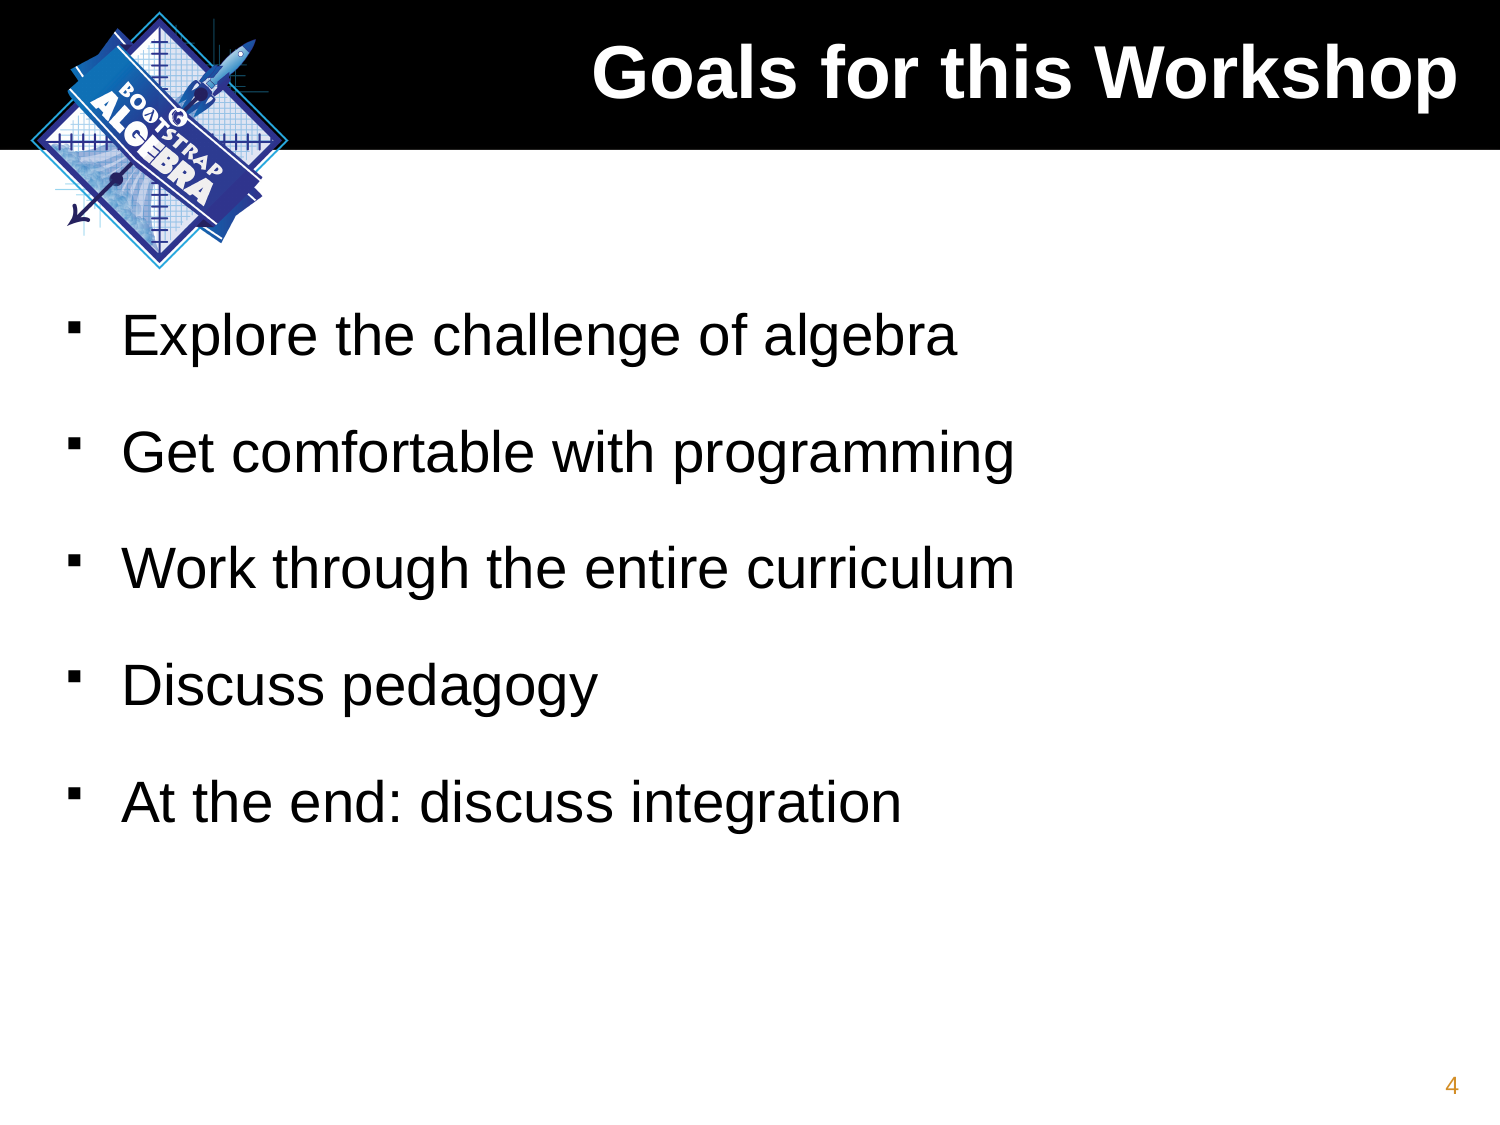

# Goals for this Workshop
Explore the challenge of algebra
Get comfortable with programming
Work through the entire curriculum
Discuss pedagogy
At the end: discuss integration
4